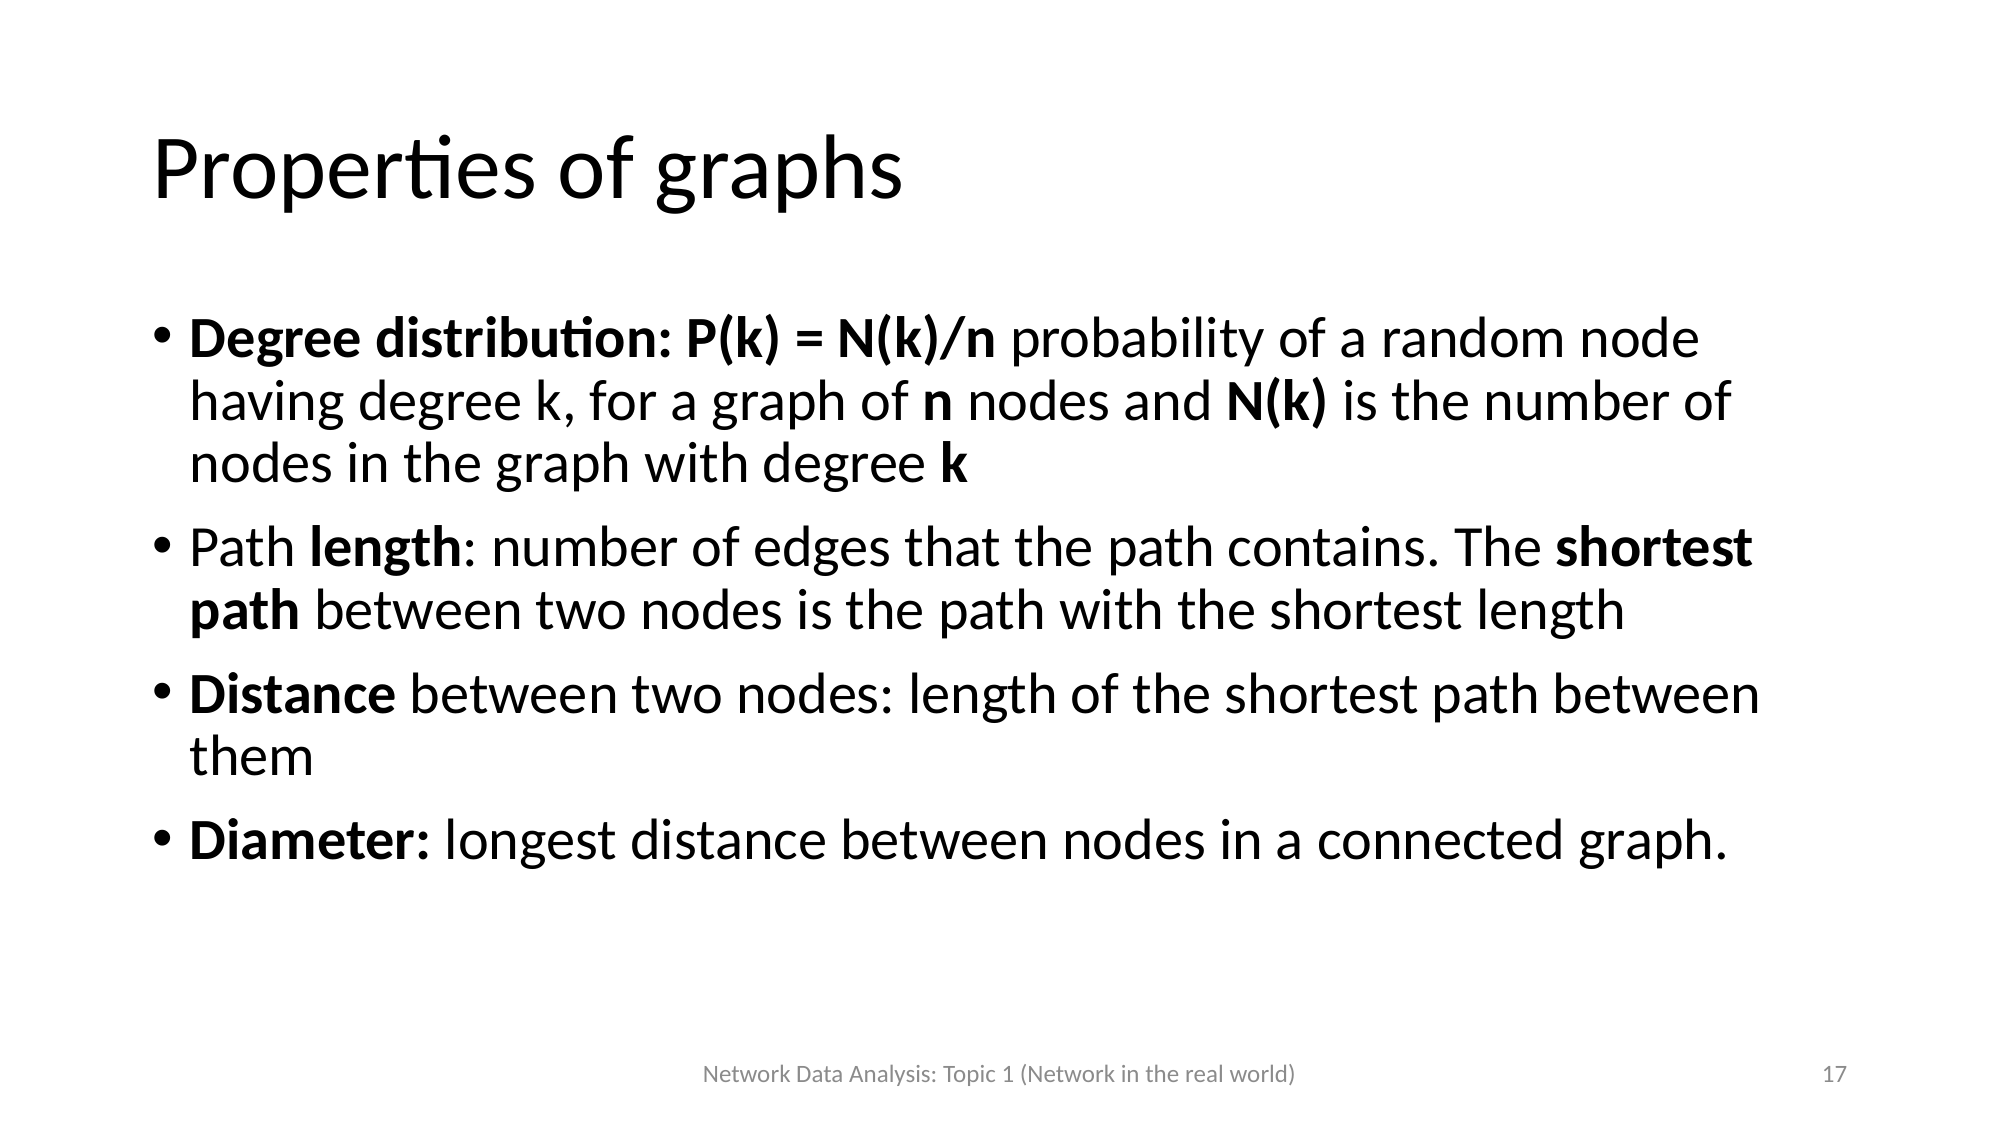

# Properties of graphs
Degree distribution: P(k) = N(k)/n probability of a random node having degree k, for a graph of n nodes and N(k) is the number of nodes in the graph with degree k
Path length: number of edges that the path contains. The shortest path between two nodes is the path with the shortest length
Distance between two nodes: length of the shortest path between them
Diameter: longest distance between nodes in a connected graph.
Network Data Analysis: Topic 1 (Network in the real world)
17